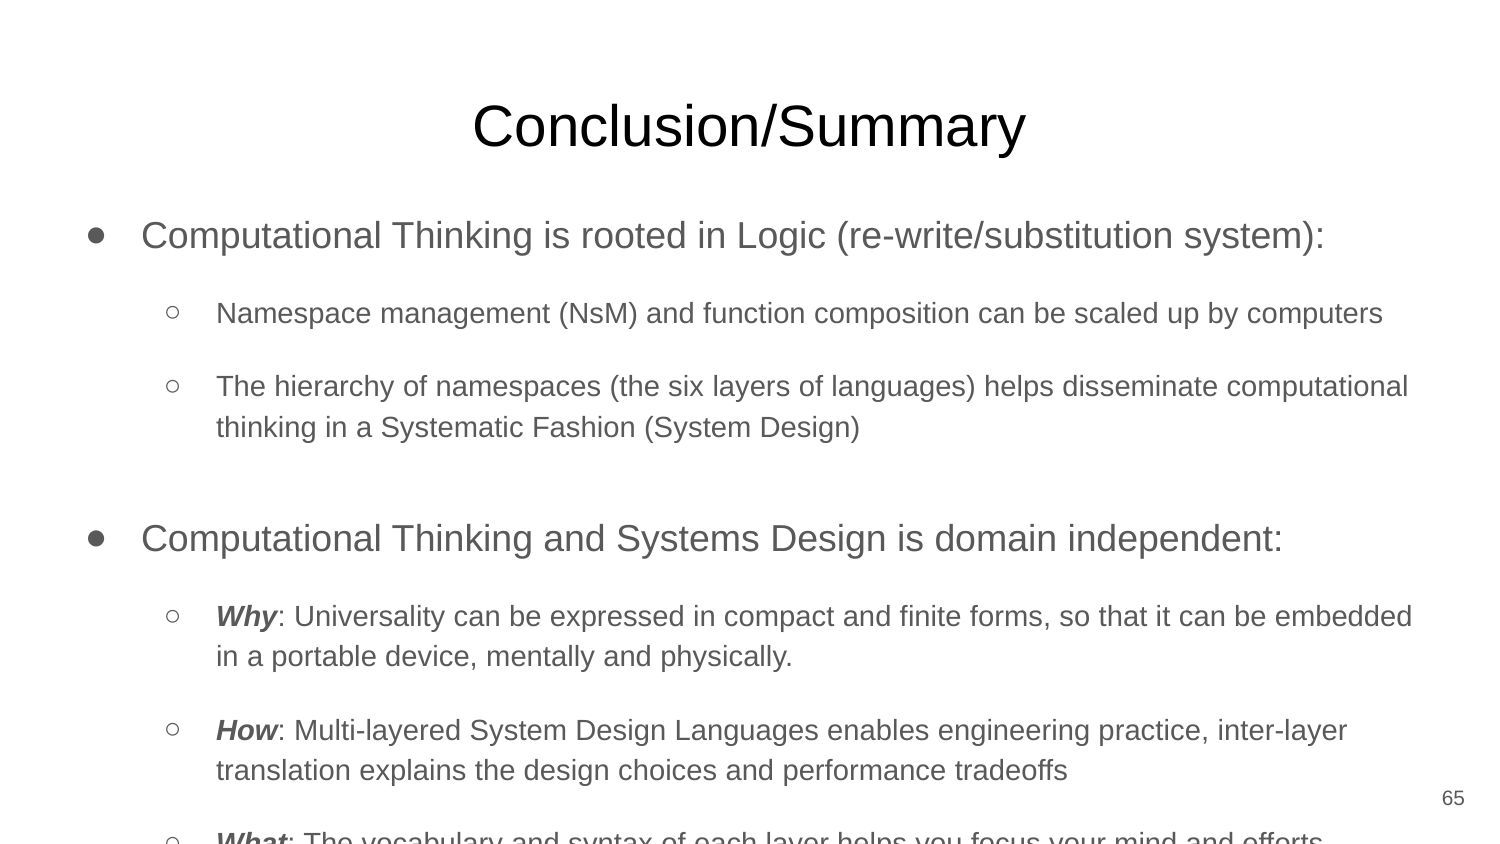

# Conclusion/Summary
Computational Thinking is rooted in Logic (re-write/substitution system):
Namespace management (NsM) and function composition can be scaled up by computers
The hierarchy of namespaces (the six layers of languages) helps disseminate computational thinking in a Systematic Fashion (System Design)

Computational Thinking and Systems Design is domain independent:
Why: Universality can be expressed in compact and finite forms, so that it can be embedded in a portable device, mentally and physically.
How: Multi-layered System Design Languages enables engineering practice, inter-layer translation explains the design choices and performance tradeoffs
What: The vocabulary and syntax of each layer helps you focus your mind and efforts
65